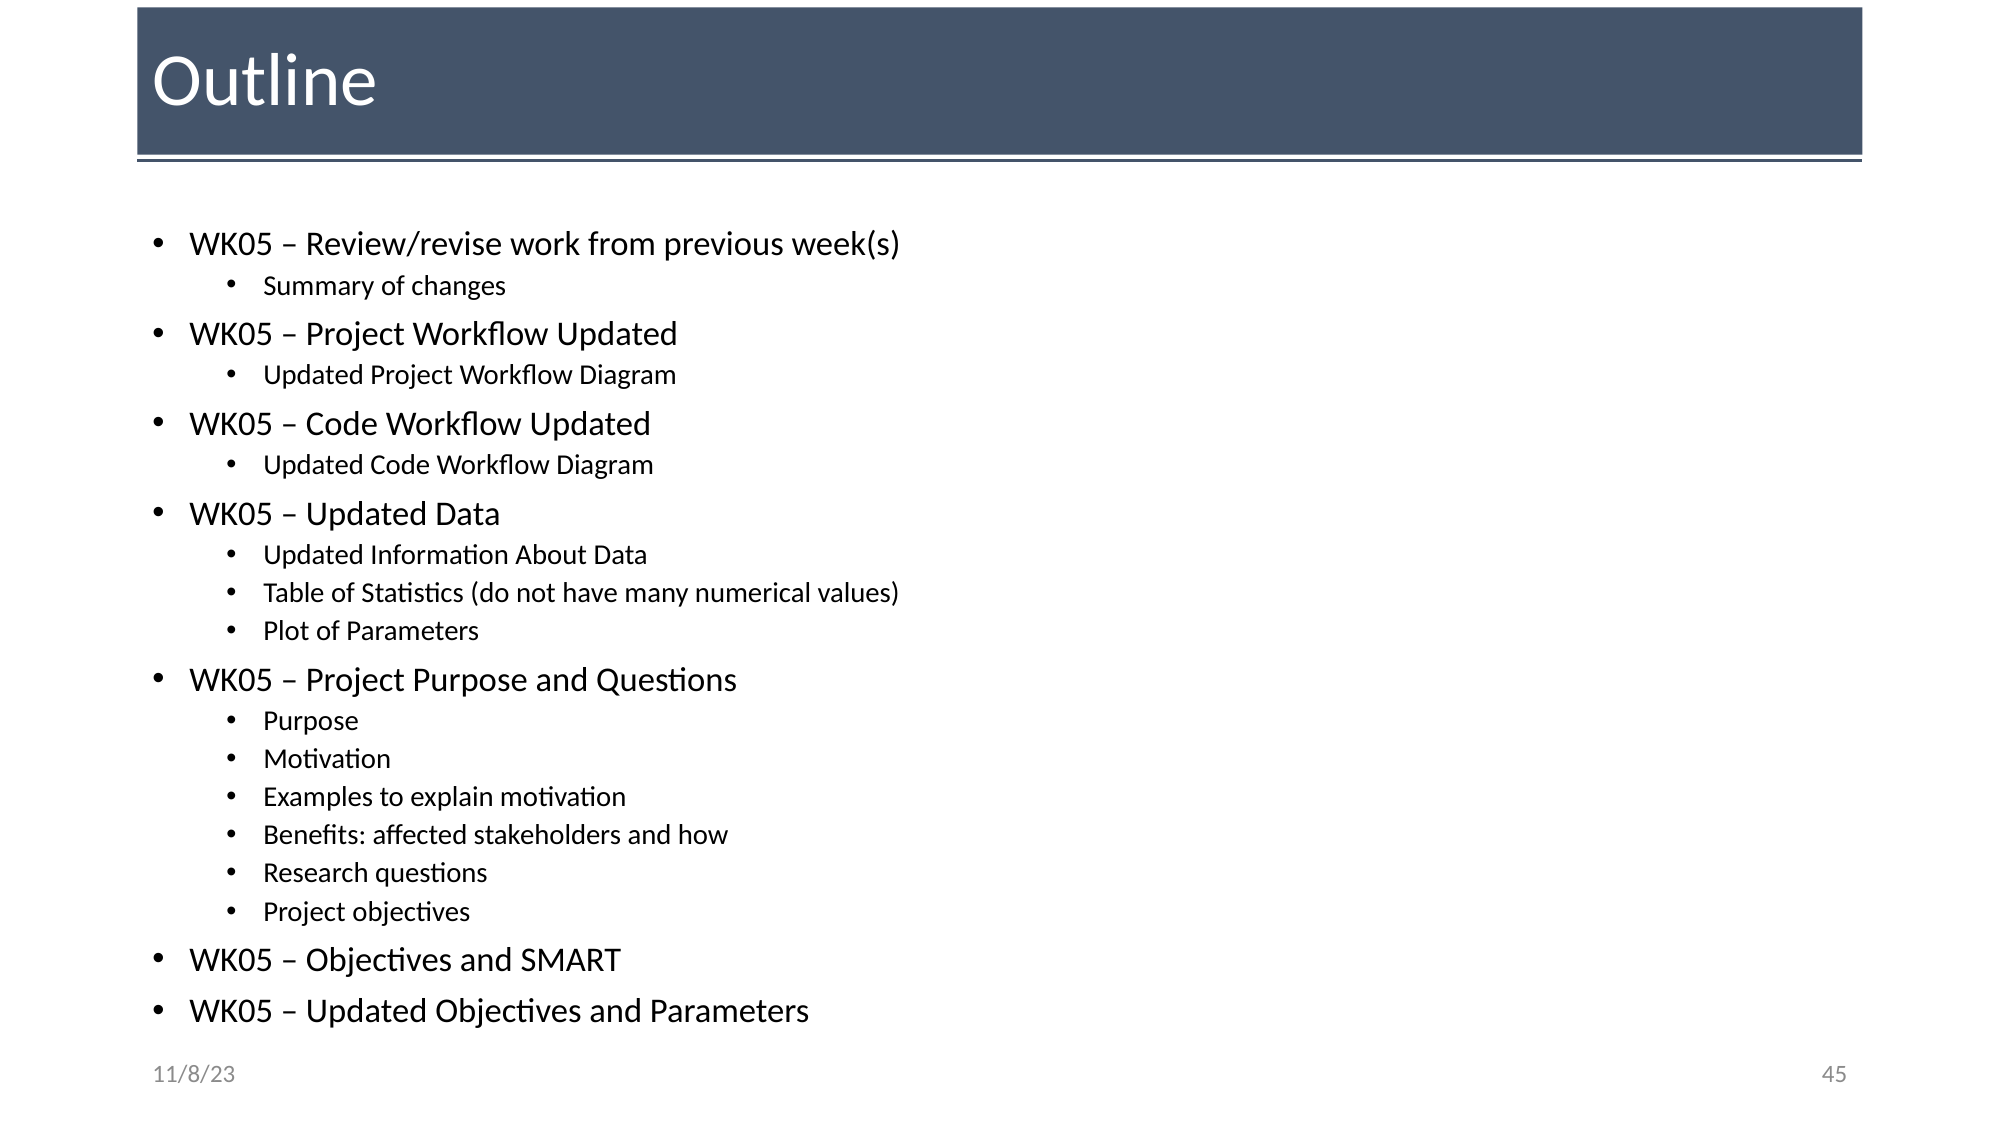

# Outline
WK05 – Review/revise work from previous week(s)
Summary of changes
WK05 – Project Workflow Updated
Updated Project Workflow Diagram
WK05 – Code Workflow Updated
Updated Code Workflow Diagram
WK05 – Updated Data
Updated Information About Data
Table of Statistics (do not have many numerical values)
Plot of Parameters
WK05 – Project Purpose and Questions
Purpose
Motivation
Examples to explain motivation
Benefits: affected stakeholders and how
Research questions
Project objectives
WK05 – Objectives and SMART
WK05 – Updated Objectives and Parameters

11/8/23
45